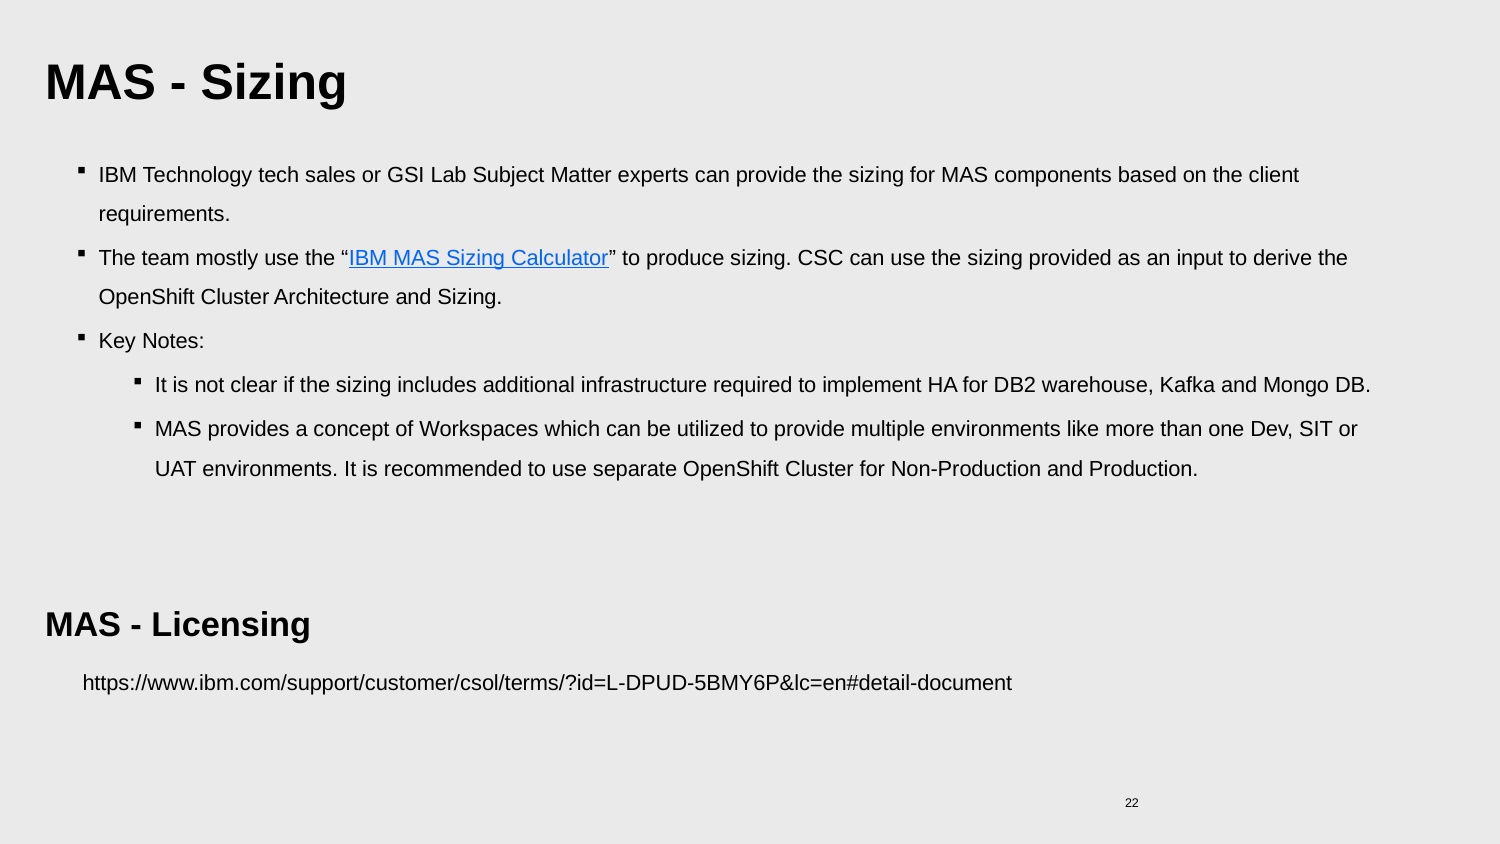

# MAS - Sizing
IBM Technology tech sales or GSI Lab Subject Matter experts can provide the sizing for MAS components based on the client requirements.
The team mostly use the “IBM MAS Sizing Calculator” to produce sizing. CSC can use the sizing provided as an input to derive the OpenShift Cluster Architecture and Sizing.
Key Notes:
It is not clear if the sizing includes additional infrastructure required to implement HA for DB2 warehouse, Kafka and Mongo DB.
MAS provides a concept of Workspaces which can be utilized to provide multiple environments like more than one Dev, SIT or UAT environments. It is recommended to use separate OpenShift Cluster for Non-Production and Production.
MAS - Licensing
https://www.ibm.com/support/customer/csol/terms/?id=L-DPUD-5BMY6P&lc=en#detail-document
22